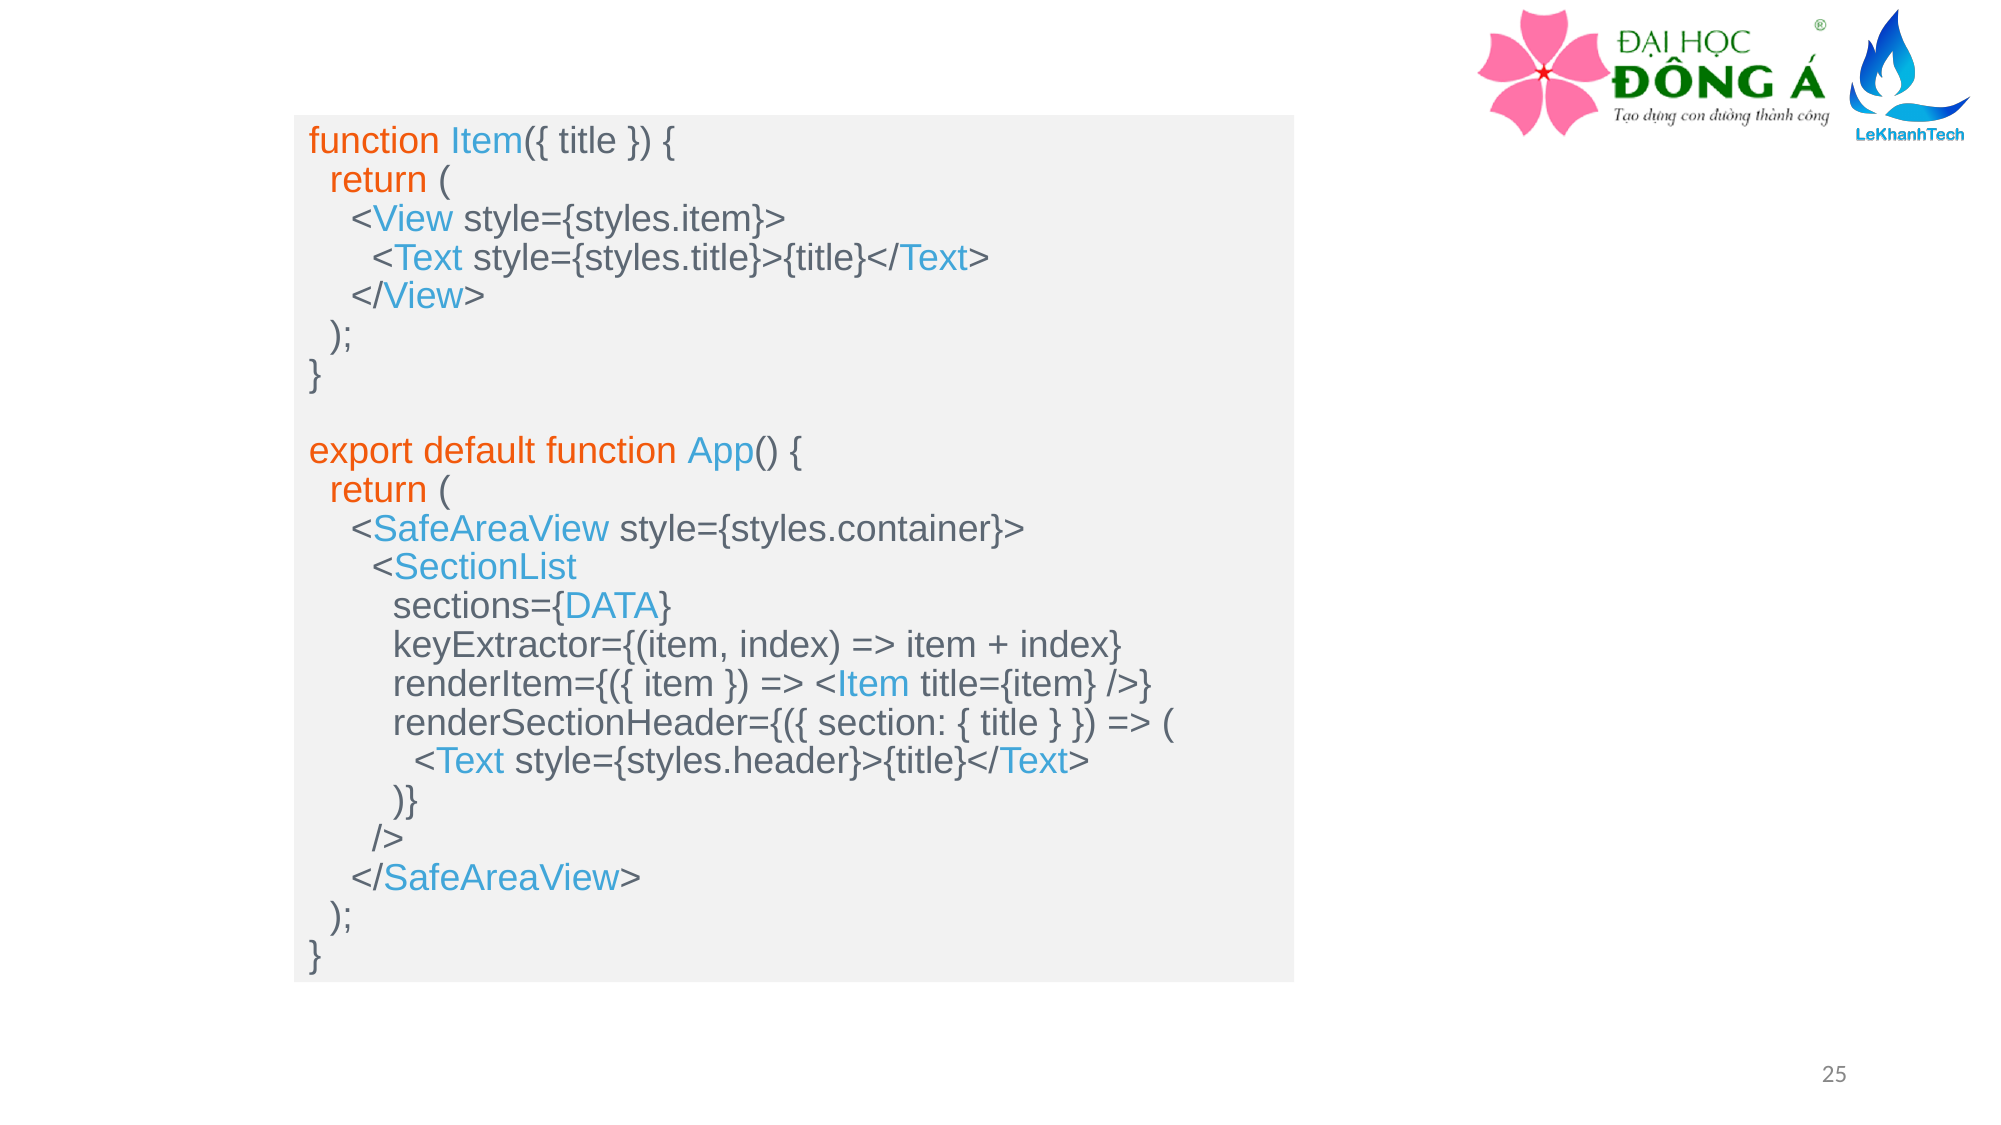

function Item({ title }) {
  return (
    <View style={styles.item}>
      <Text style={styles.title}>{title}</Text>
    </View>
  );
}

export default function App() {
  return (
    <SafeAreaView style={styles.container}>
      <SectionList
        sections={DATA}
        keyExtractor={(item, index) => item + index}
        renderItem={({ item }) => <Item title={item} />}
        renderSectionHeader={({ section: { title } }) => (
          <Text style={styles.header}>{title}</Text>
        )}
      />
    </SafeAreaView>
  );
}
25